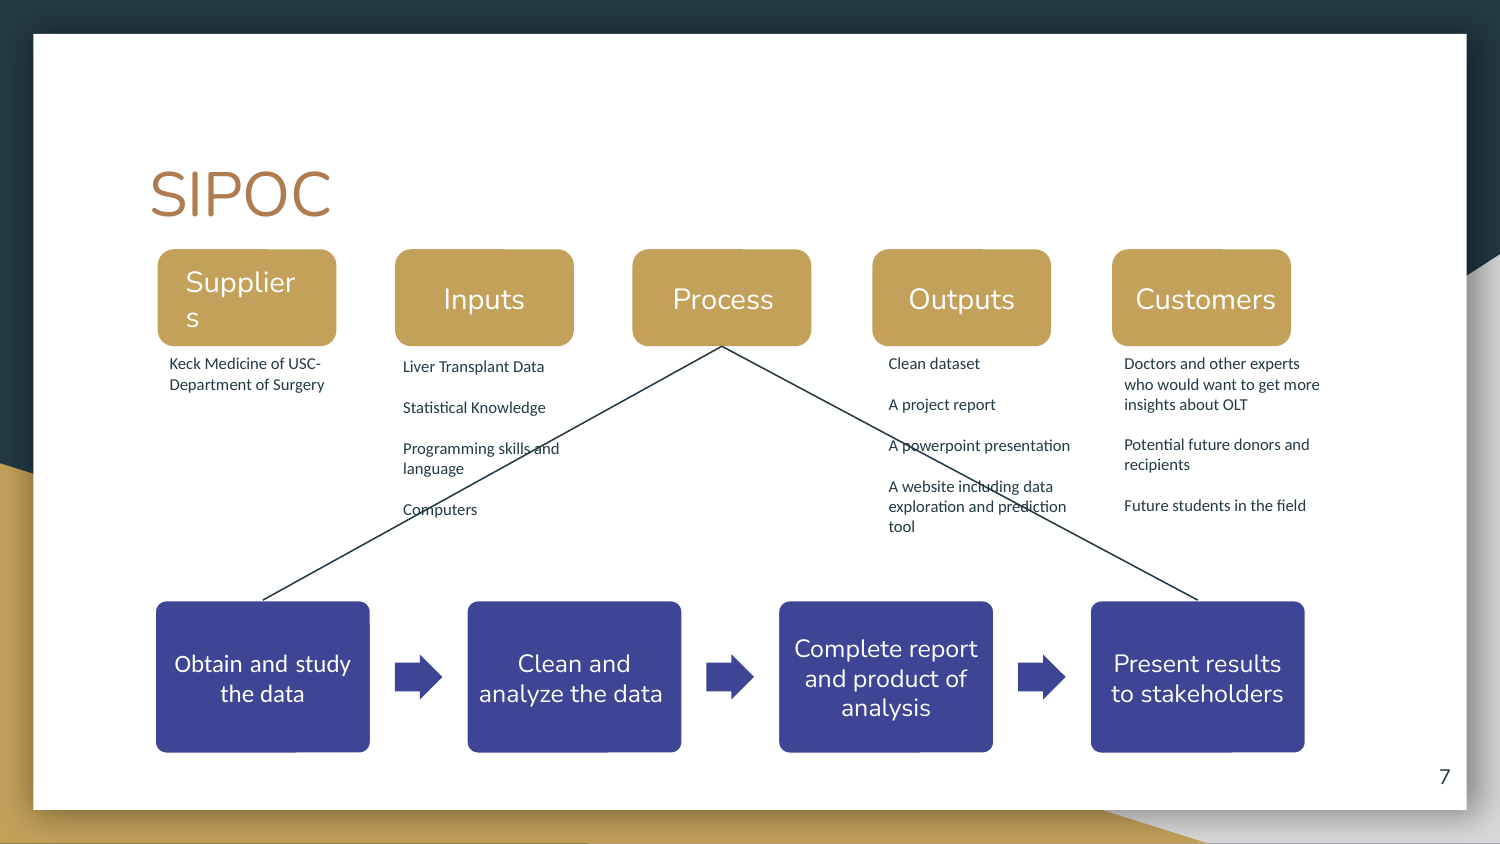

# SIPOC

Suppliers
Inputs
Process
Outputs
Customers
Clean dataset
A project report
A powerpoint presentation
A website including data exploration and prediction tool

Keck Medicine of USC-Department of Surgery
Liver Transplant Data
Statistical Knowledge
Programming skills and language
Computers

Doctors and other experts who would want to get more insights about OLT
Potential future donors and recipients
Future students in the field

Obtain and study the data

Clean and analyze the data

Complete report and product of analysis

Present results to stakeholders

7